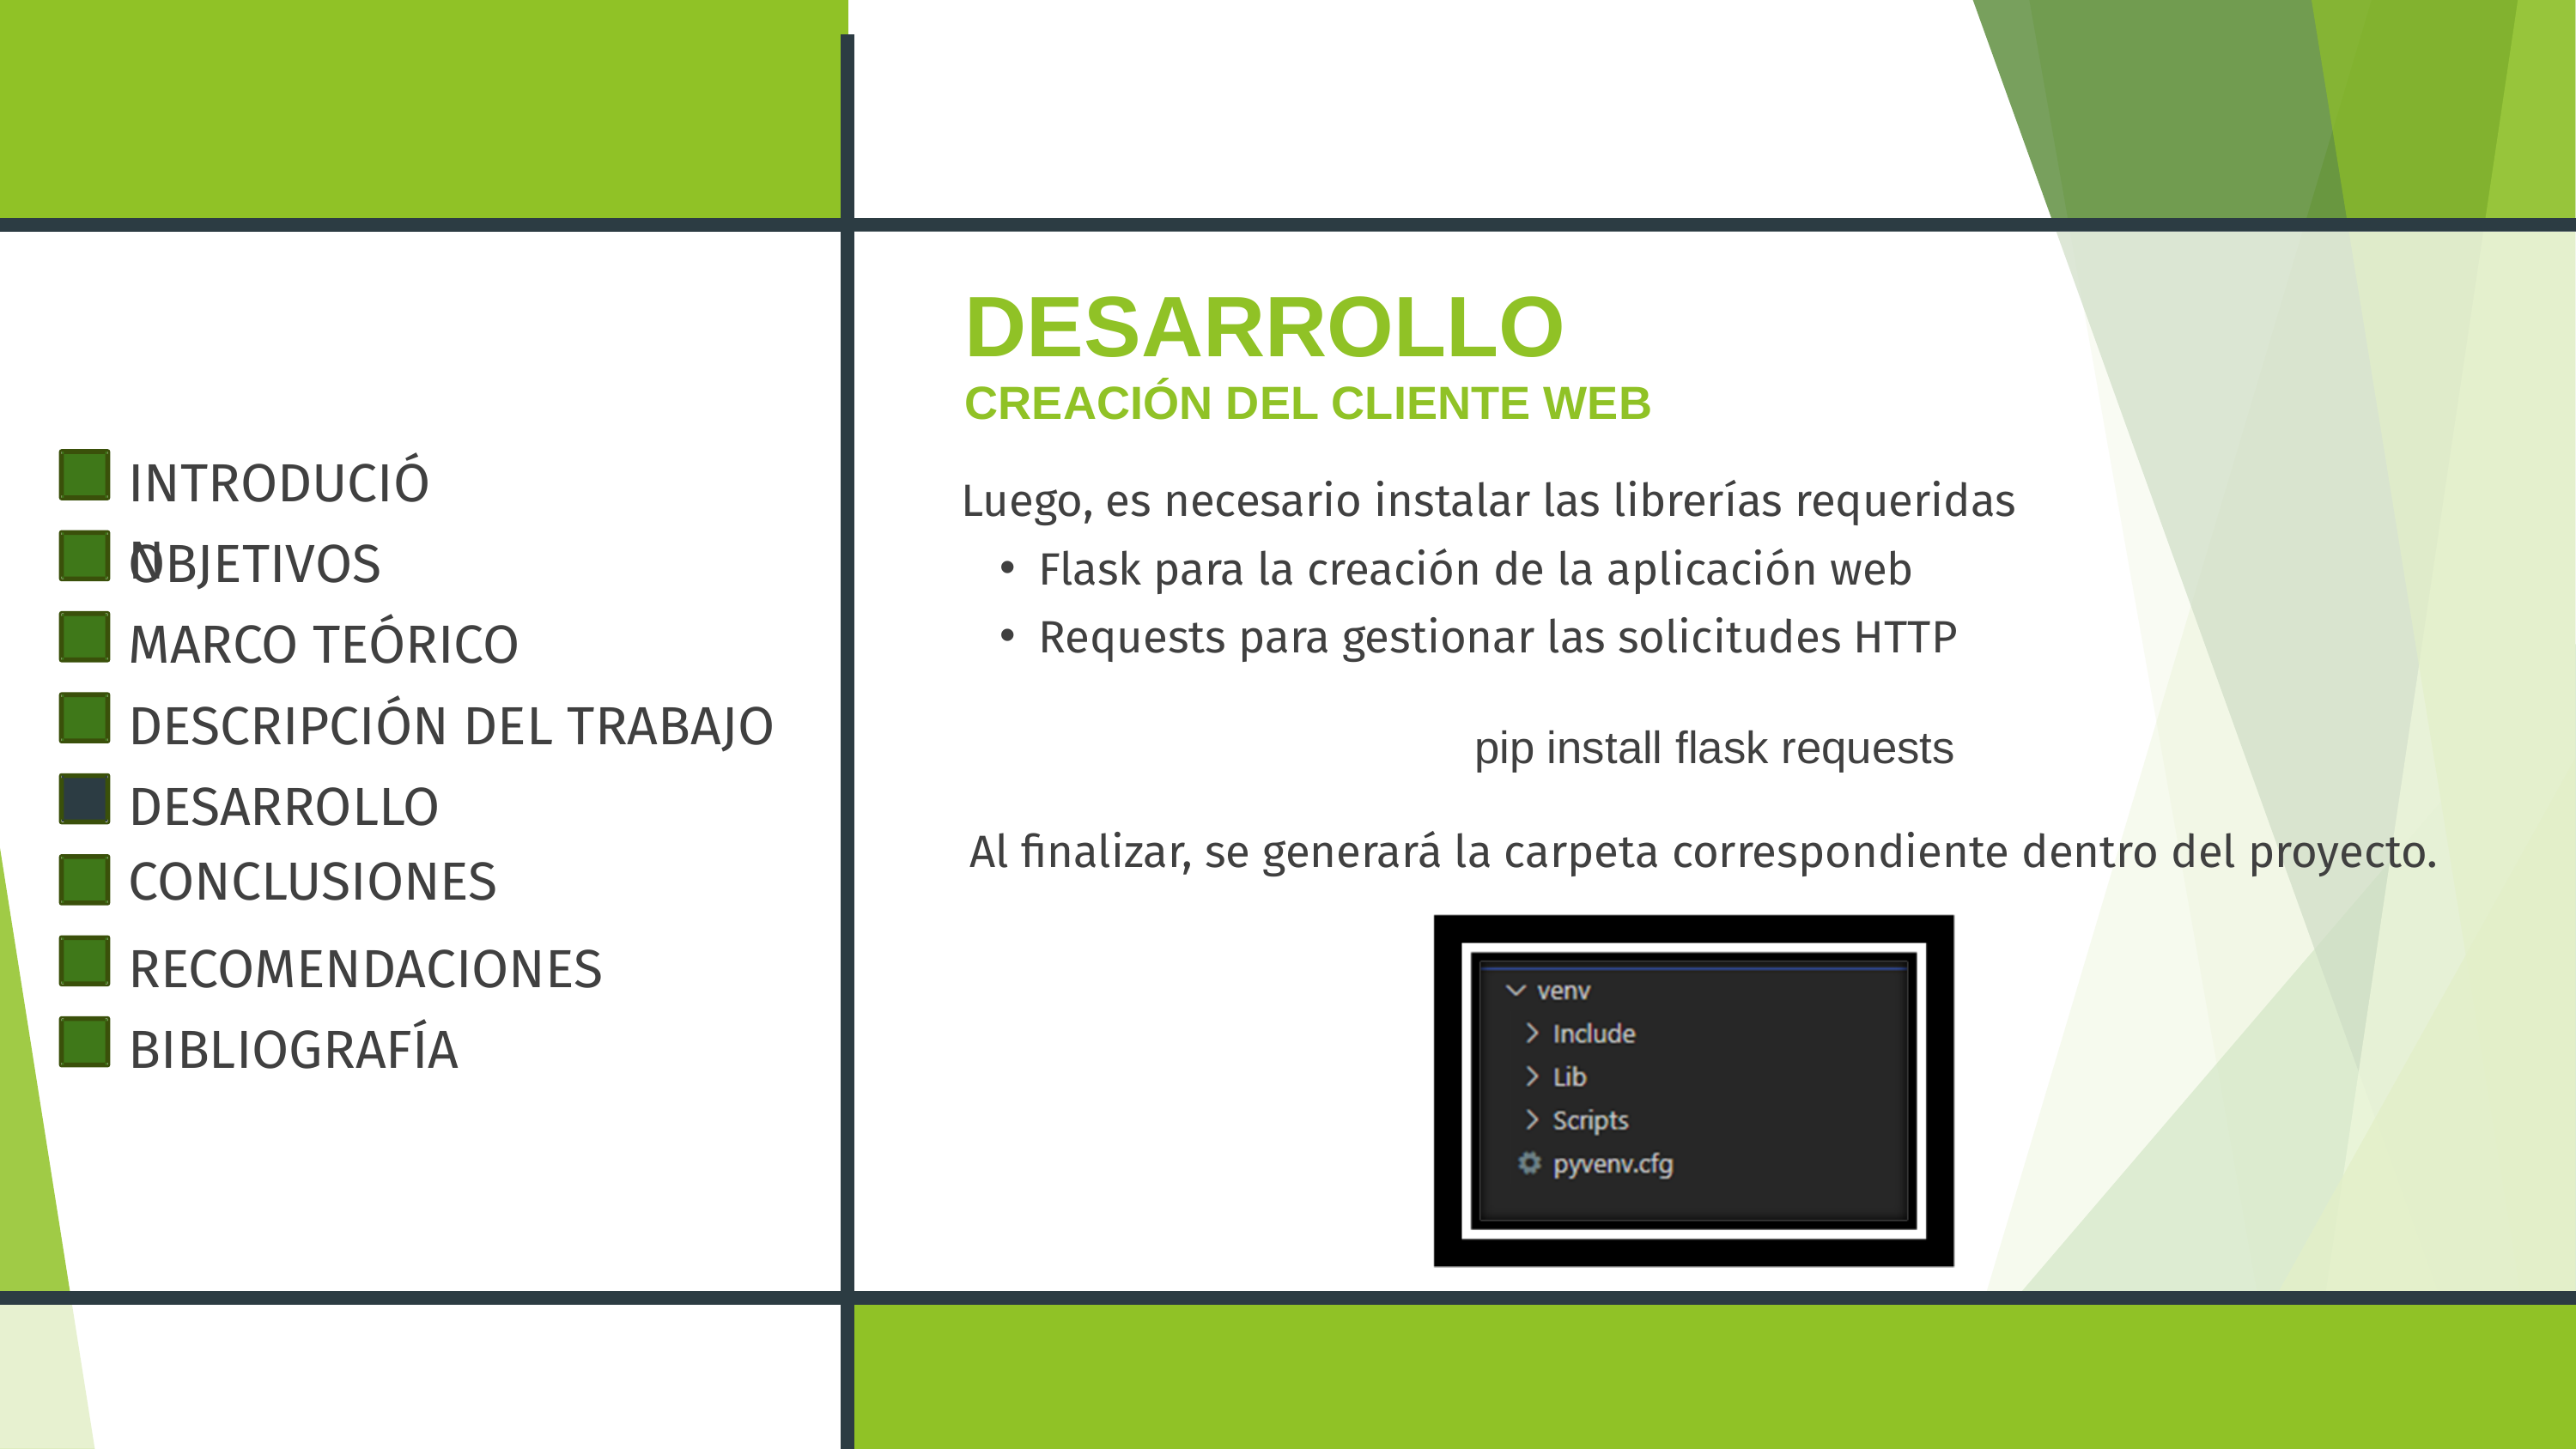

DESARROLLO
CREACIÓN DEL CLIENTE WEB
INTRODUCIÓN

OBJETIVOS

MARCO TEÓRICO

DESCRIPCIÓN DEL TRABAJO

DESARROLLO

CONCLUSIONES

RECOMENDACIONES

BIBLIOGRAFÍA

Luego, es necesario instalar las librerías requeridas
Flask para la creación de la aplicación web
Requests para gestionar las solicitudes HTTP

pip install flask requests

Al finalizar, se generará la carpeta correspondiente dentro del proyecto.